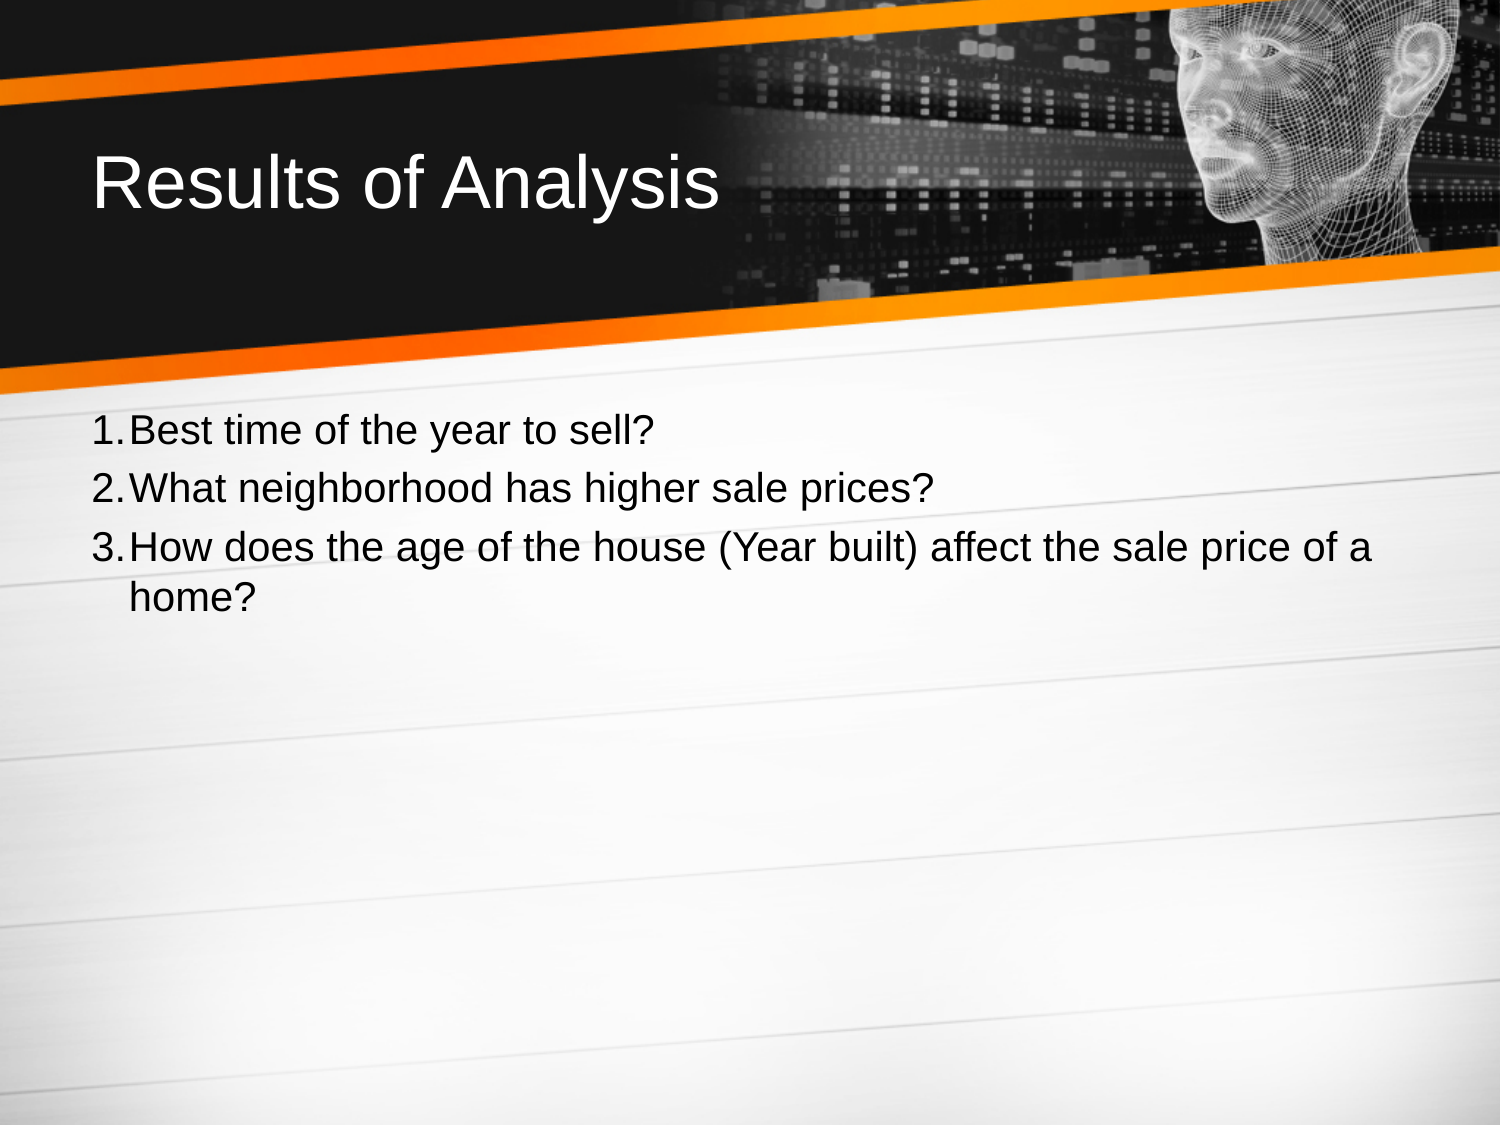

# Results of Analysis
Best time of the year to sell?
What neighborhood has higher sale prices?
How does the age of the house (Year built) affect the sale price of a home?